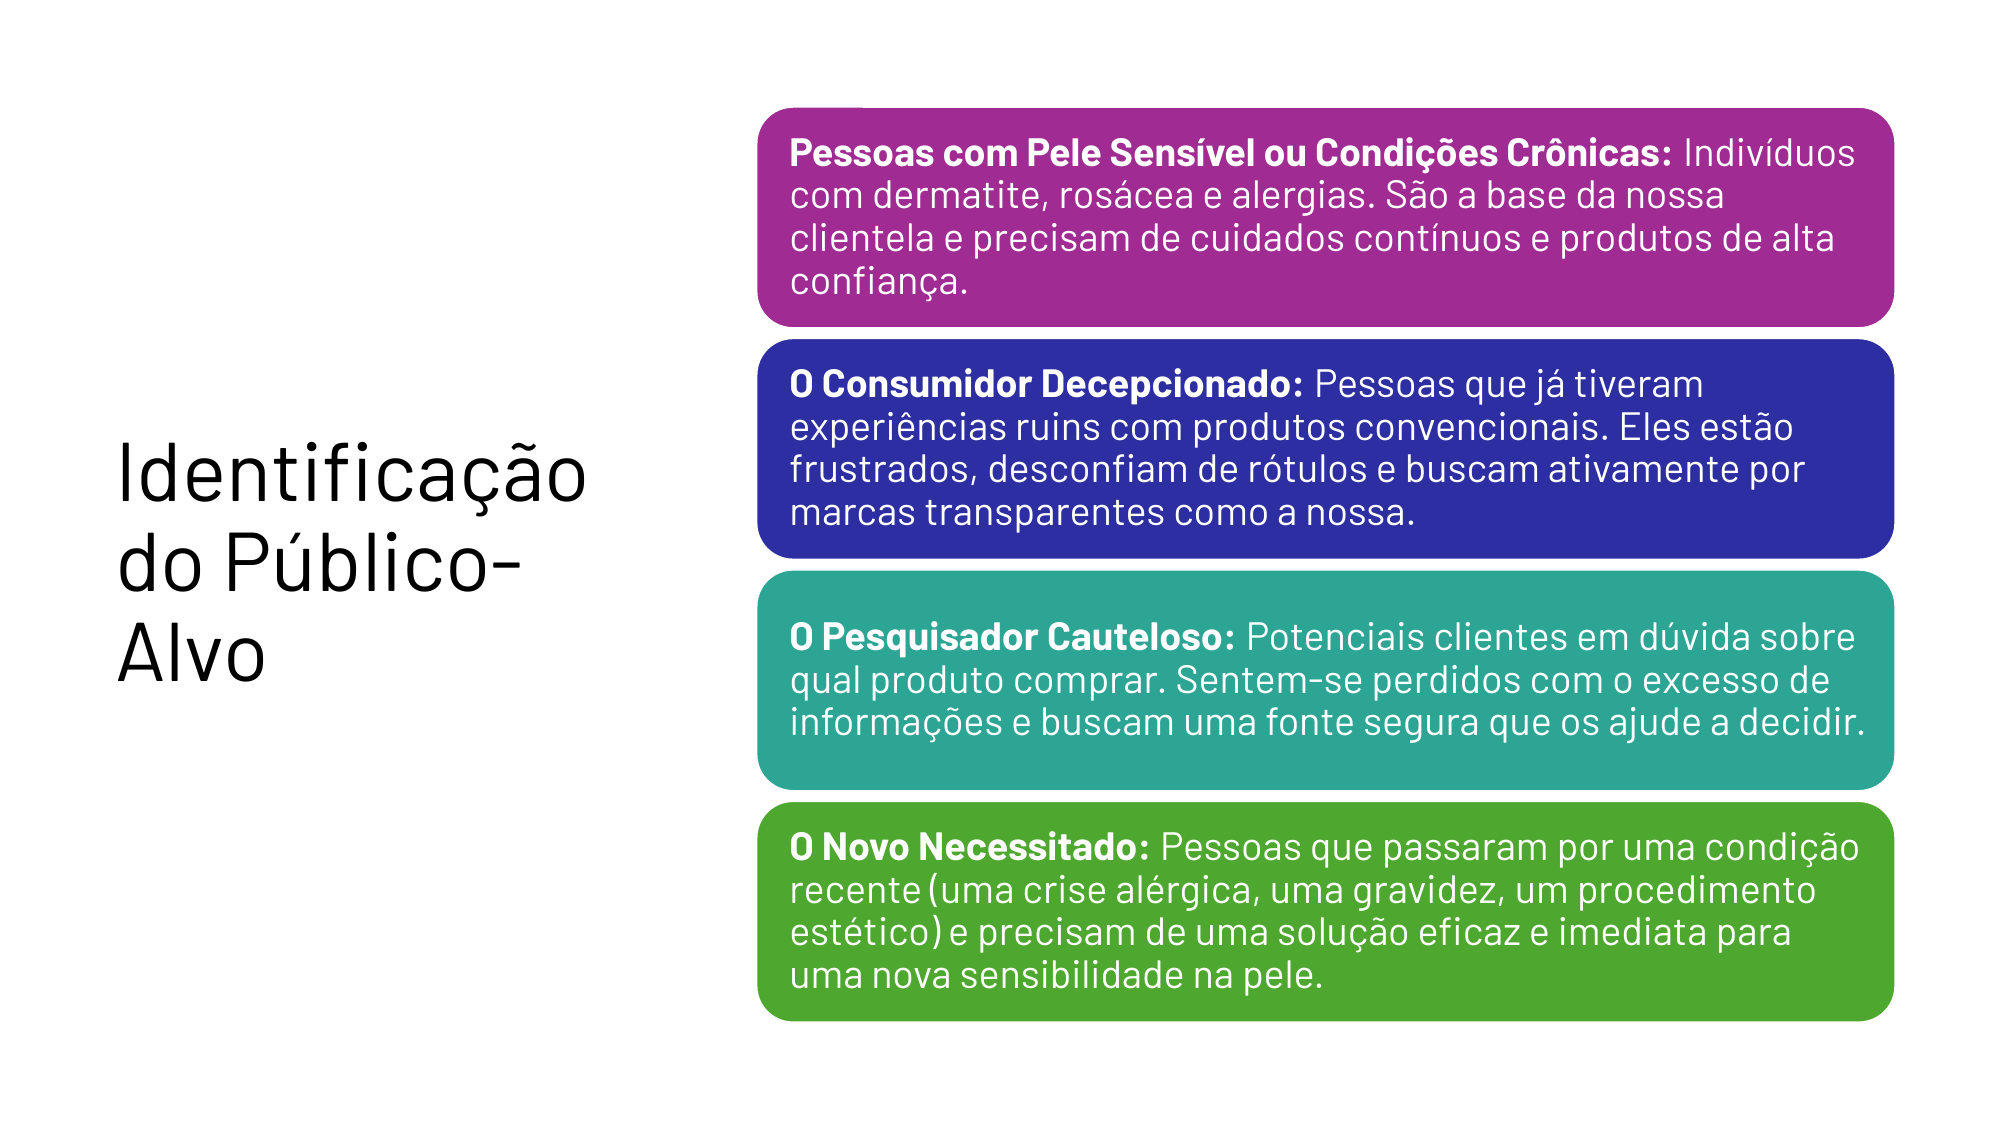

# Identificação do Público-Alvo
Pessoas com Pele Sensível ou Condições Crônicas: Indivíduos com dermatite, rosácea e alergias. São a base da nossa clientela e precisam de cuidados contínuos e produtos de alta confiança.
O Consumidor Decepcionado: Pessoas que já tiveram experiências ruins com produtos convencionais. Eles estão frustrados, desconfiam de rótulos e buscam ativamente por marcas transparentes como a nossa.
O Pesquisador Cauteloso: Potenciais clientes em dúvida sobre qual produto comprar. Sentem-se perdidos com o excesso de informações e buscam uma fonte segura que os ajude a decidir.
O Novo Necessitado: Pessoas que passaram por uma condição recente (uma crise alérgica, uma gravidez, um procedimento estético) e precisam de uma solução eficaz e imediata para uma nova sensibilidade na pele.